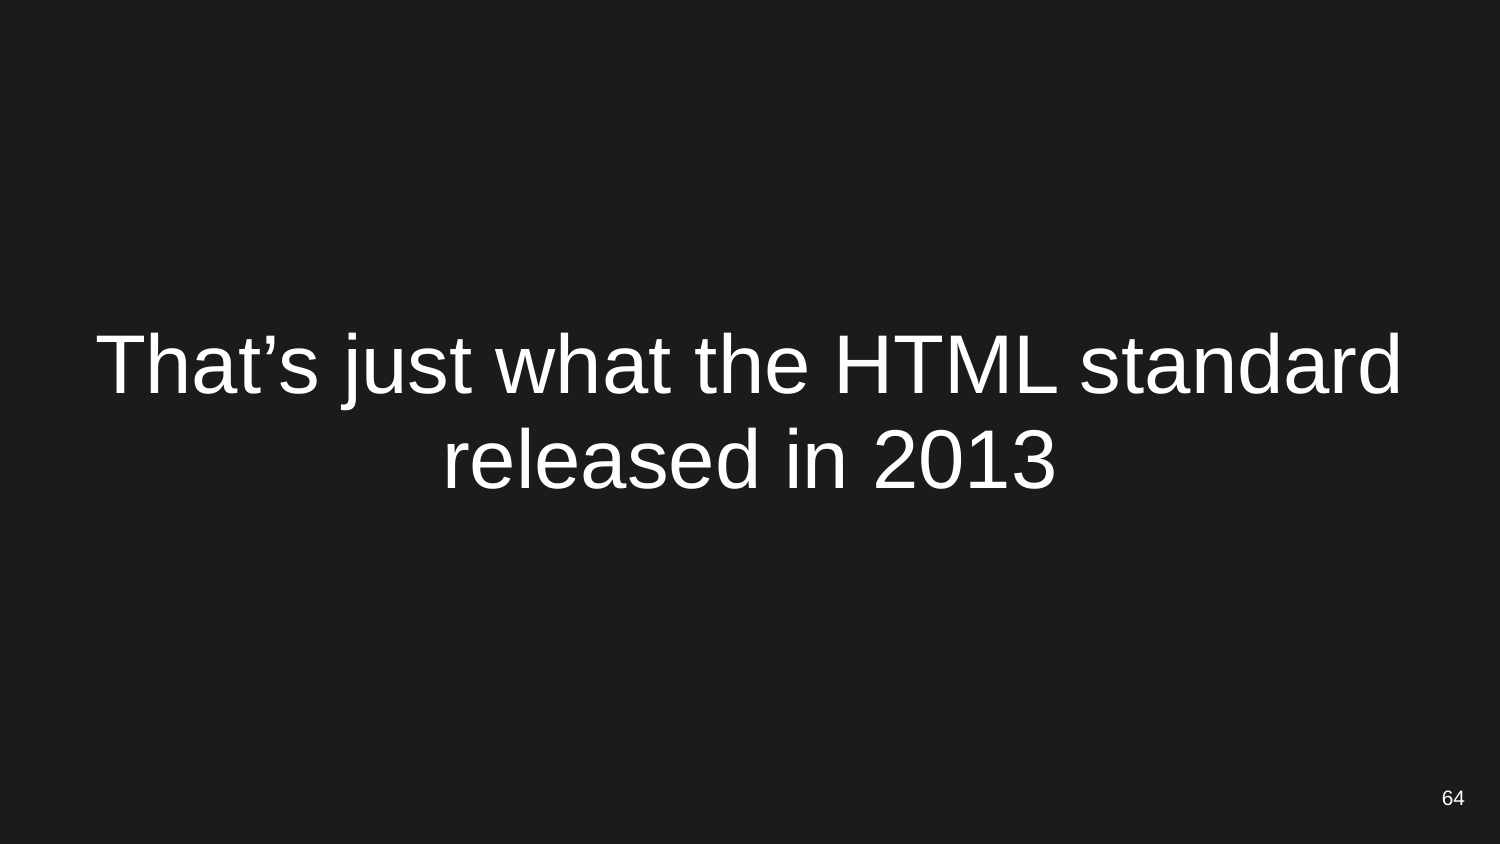

# That’s just what the HTML standard released in 2013
64